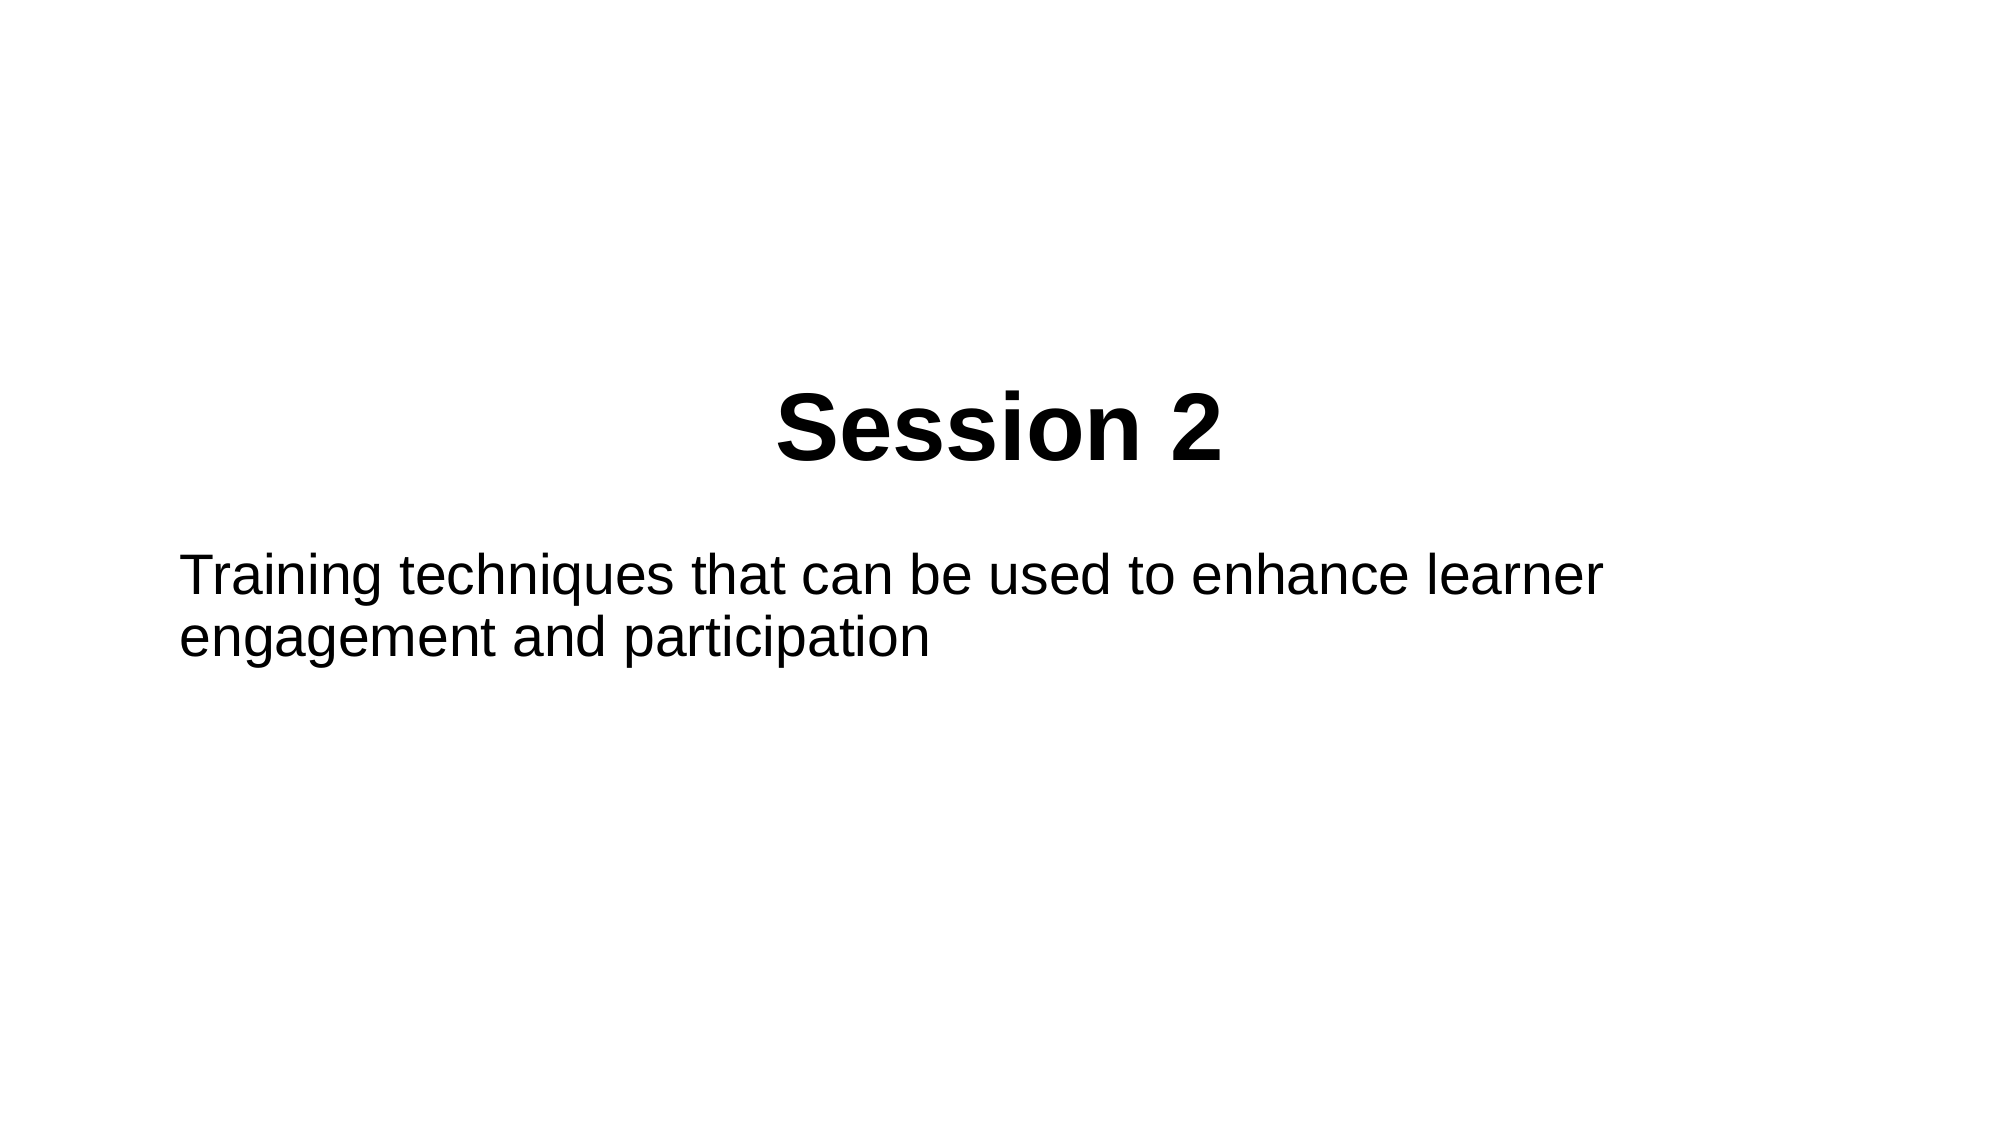

# Session 2
Training techniques that can be used to enhance learner engagement and participation